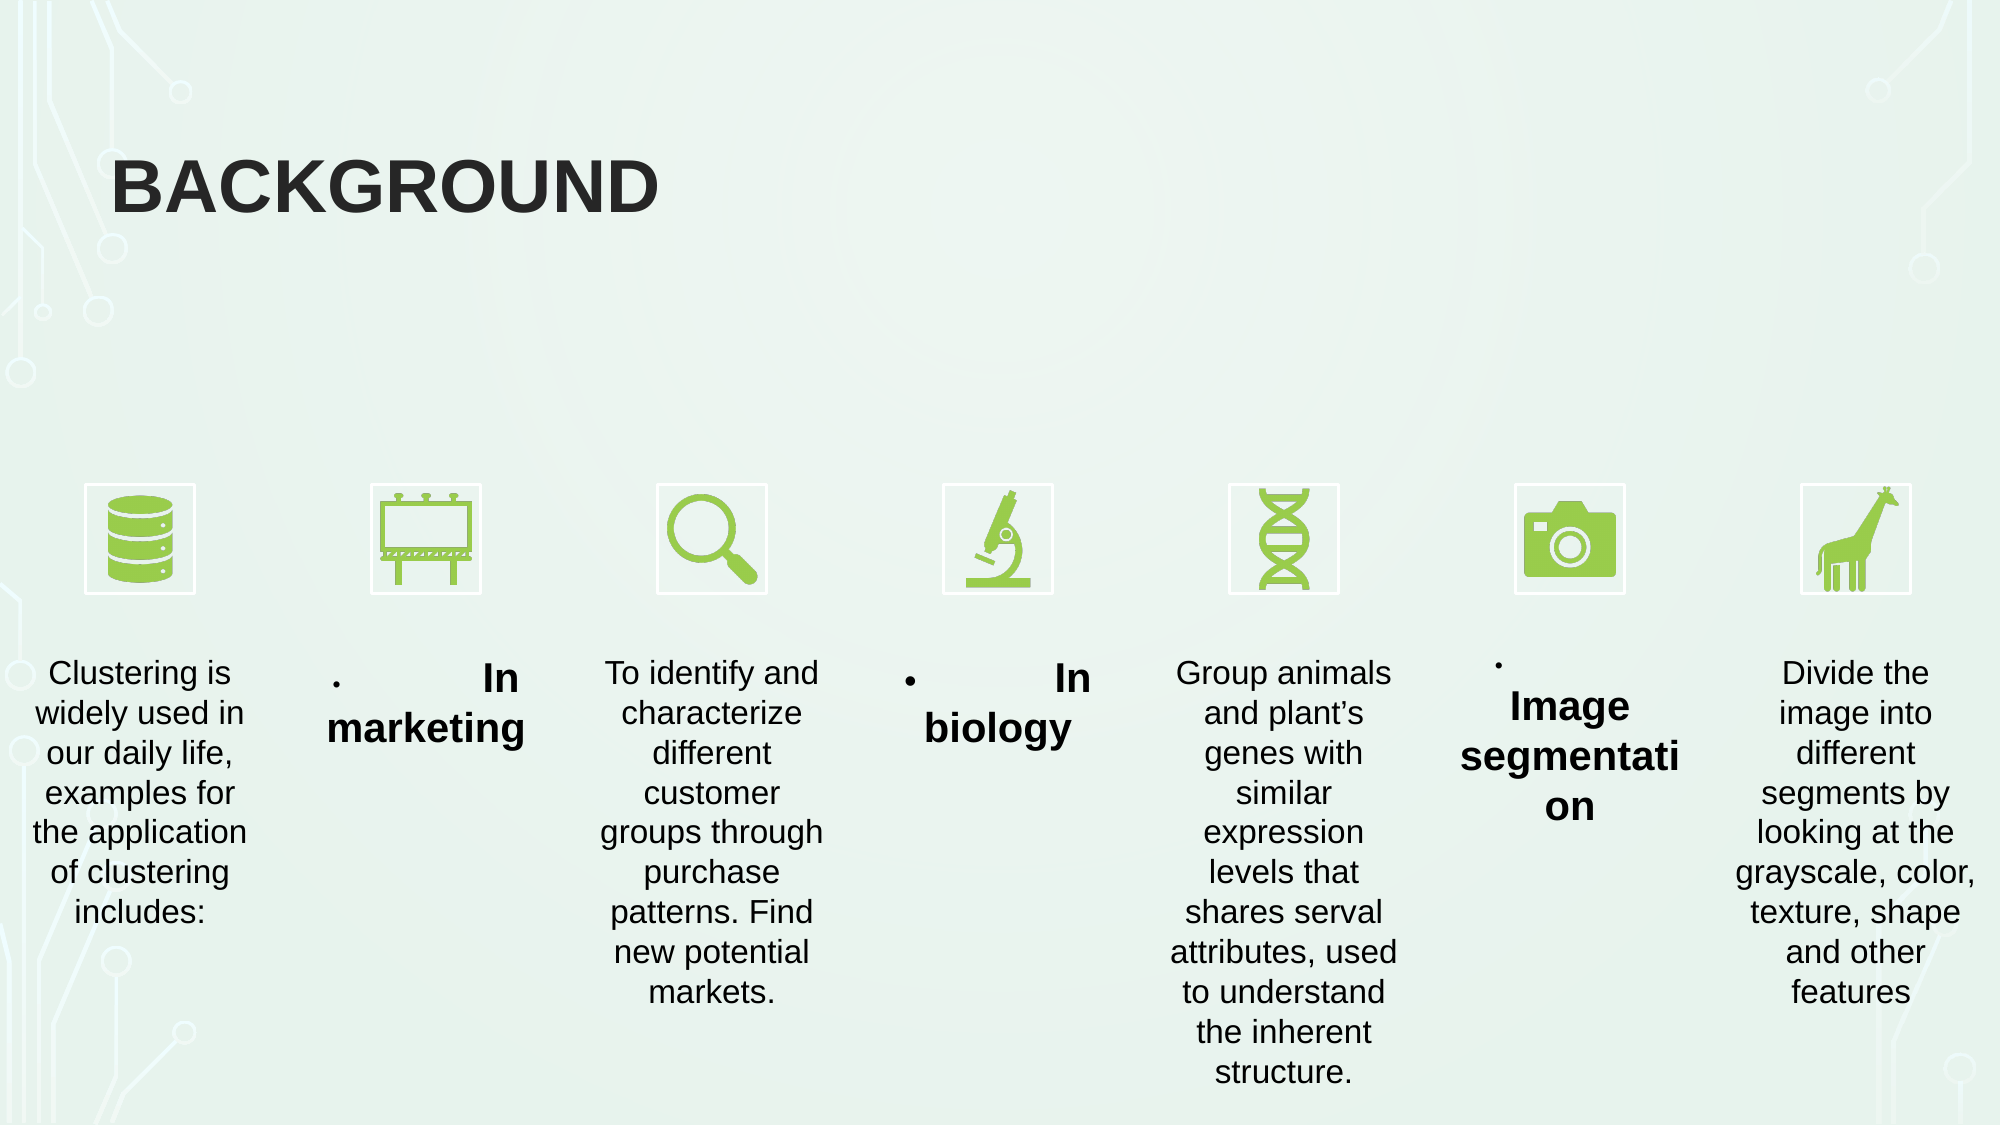

# background
Clustering is widely used in our daily life, examples for the application of clustering includes:
•	In marketing
To identify and characterize different customer groups through purchase patterns. Find new potential markets.
•	In biology
Group animals and plant’s genes with similar expression levels that shares serval attributes, used to understand the inherent structure.
•	Image segmentation
Divide the image into different segments by looking at the grayscale, color, texture, shape and other features